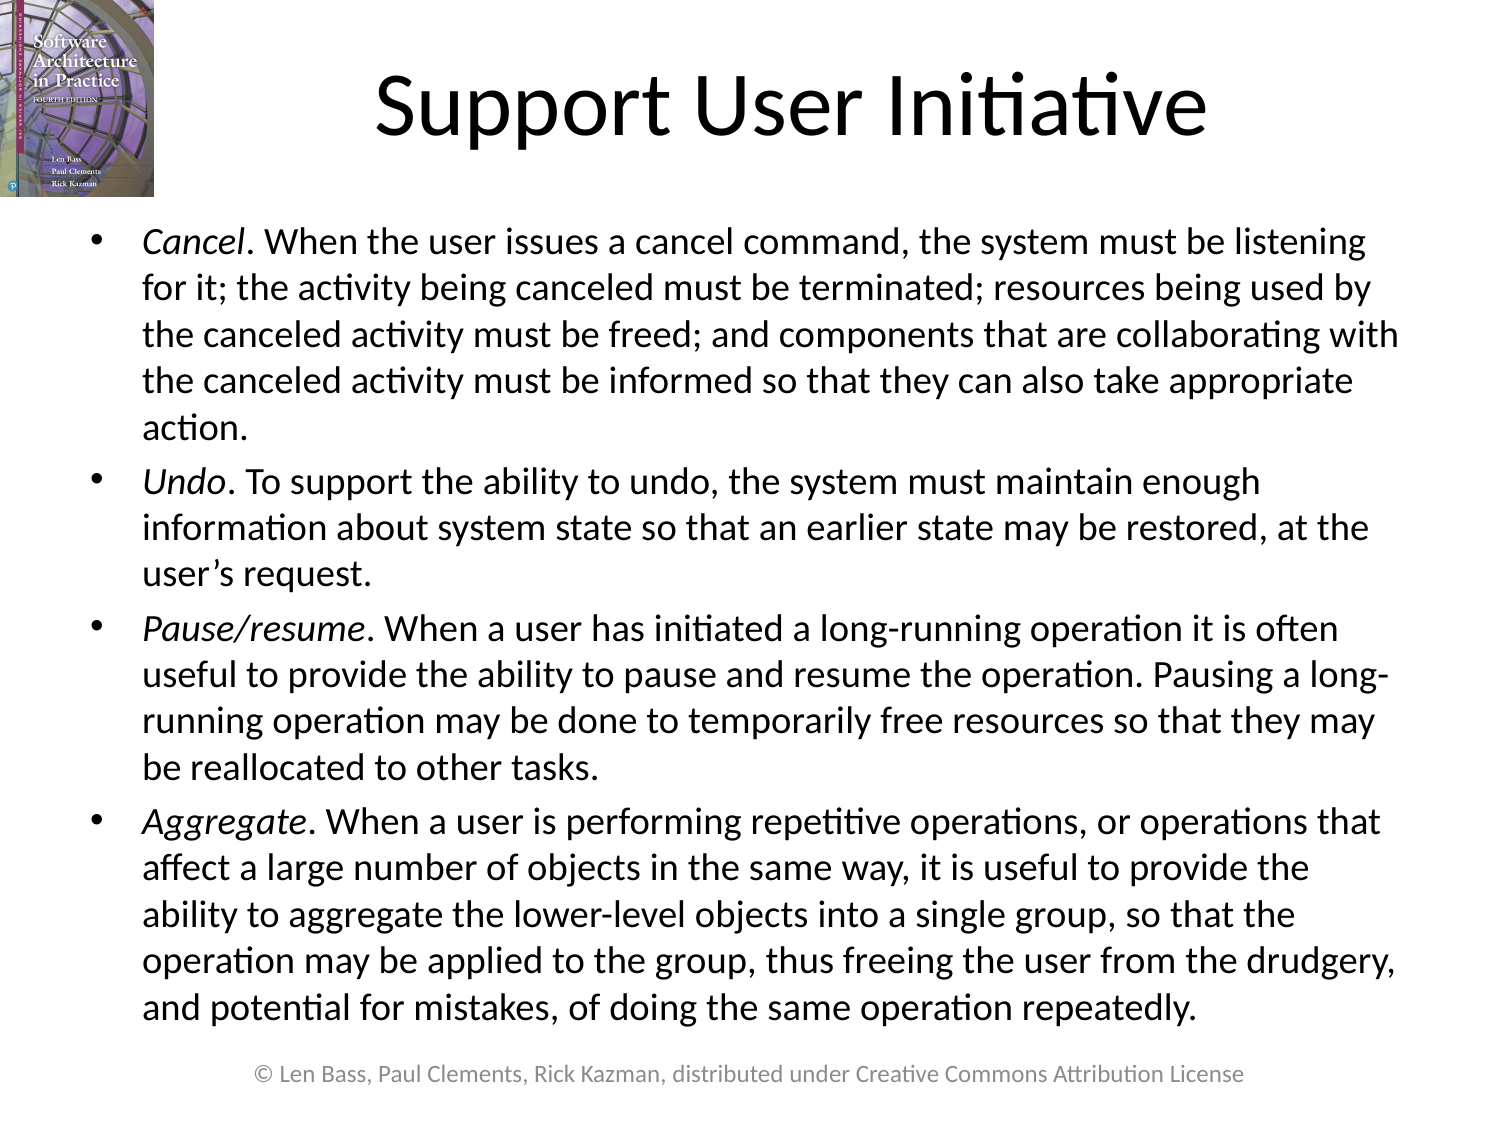

# Support User Initiative
Cancel. When the user issues a cancel command, the system must be listening for it; the activity being canceled must be terminated; resources being used by the canceled activity must be freed; and components that are collaborating with the canceled activity must be informed so that they can also take appropriate action.
Undo. To support the ability to undo, the system must maintain enough information about system state so that an earlier state may be restored, at the user’s request.
Pause/resume. When a user has initiated a long-running operation it is often useful to provide the ability to pause and resume the operation. Pausing a long-running operation may be done to temporarily free resources so that they may be reallocated to other tasks.
Aggregate. When a user is performing repetitive operations, or operations that affect a large number of objects in the same way, it is useful to provide the ability to aggregate the lower-level objects into a single group, so that the operation may be applied to the group, thus freeing the user from the drudgery, and potential for mistakes, of doing the same operation repeatedly.

© Len Bass, Paul Clements, Rick Kazman, distributed under Creative Commons Attribution License